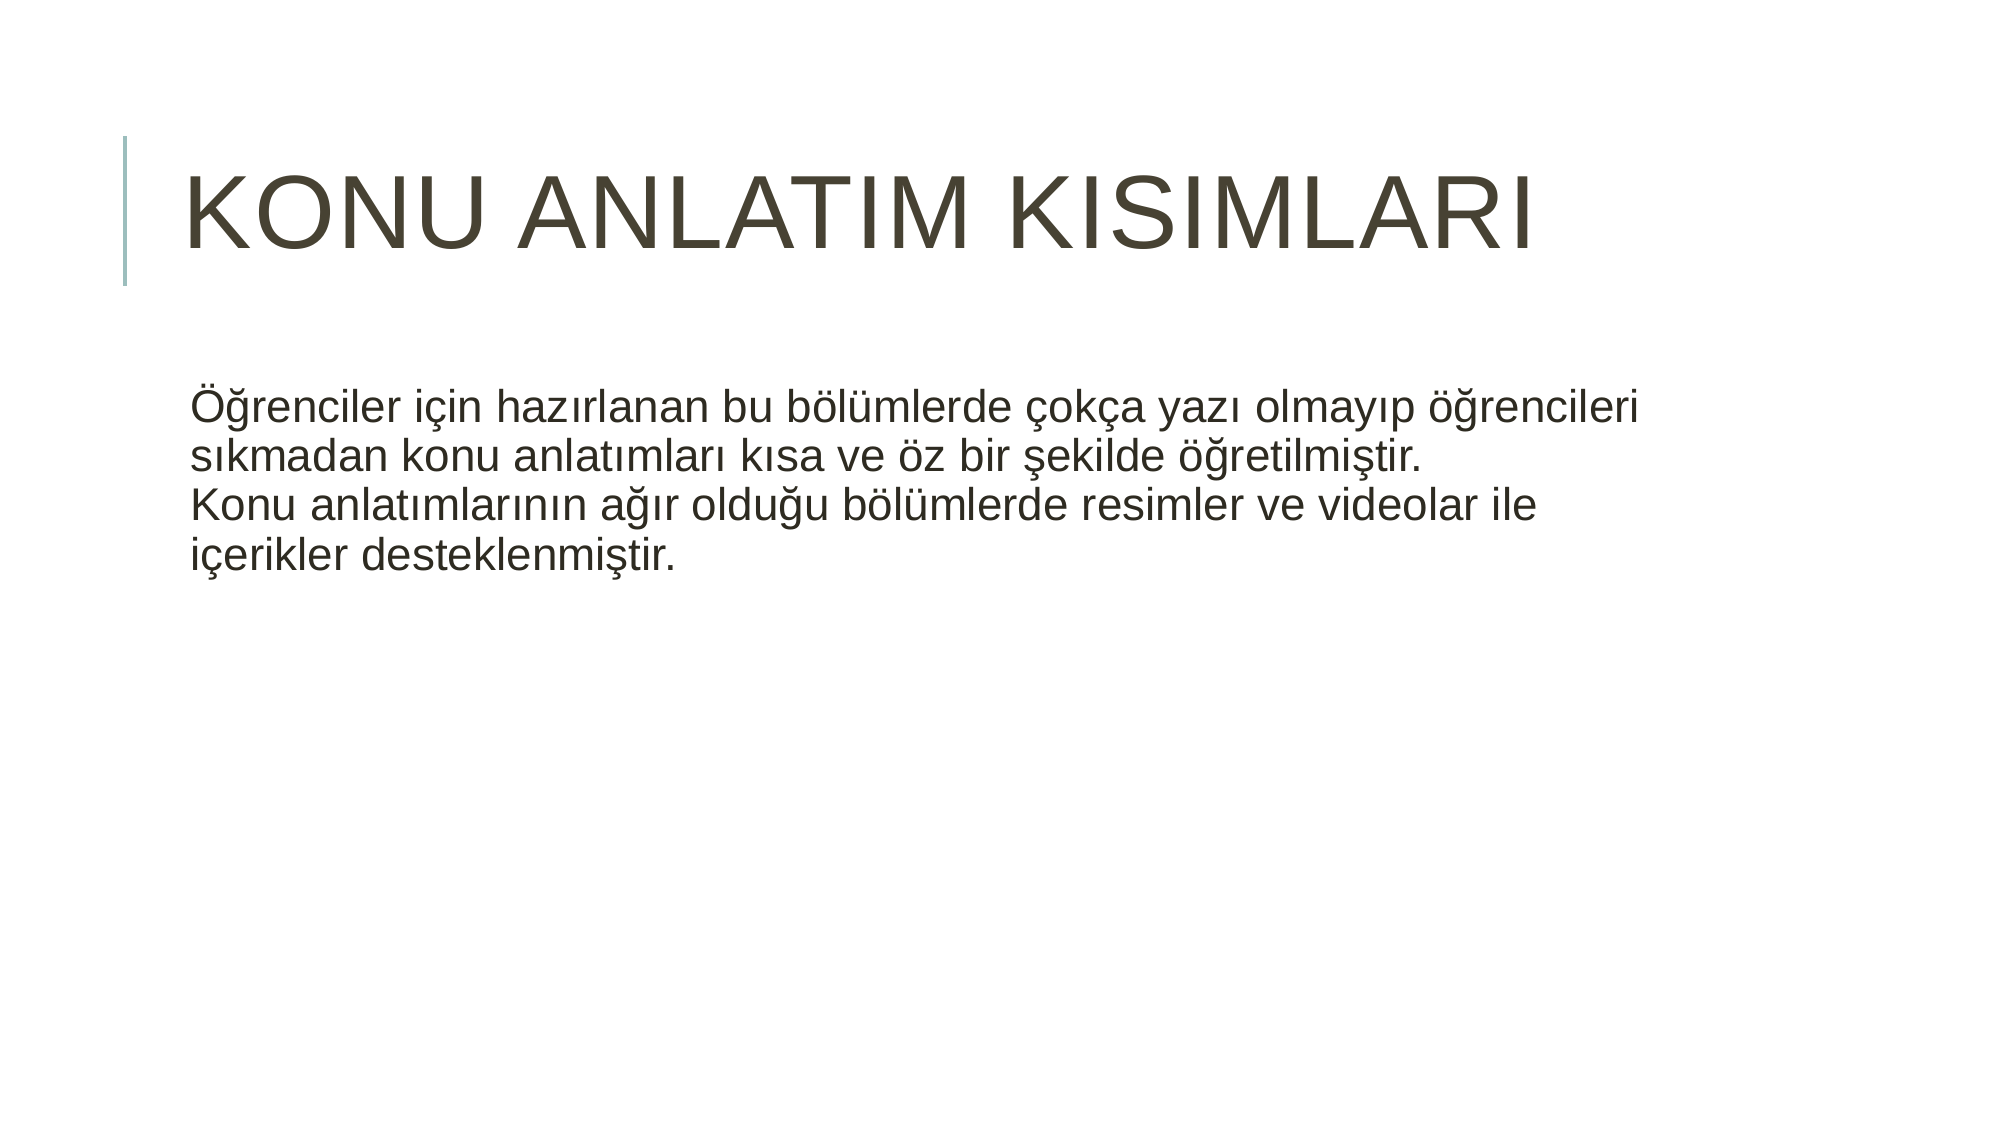

# Konu Anlatım Kısımları
Öğrenciler için hazırlanan bu bölümlerde çokça yazı olmayıp öğrencileri
sıkmadan konu anlatımları kısa ve öz bir şekilde öğretilmiştir.
Konu anlatımlarının ağır olduğu bölümlerde resimler ve videolar ile
içerikler desteklenmiştir.